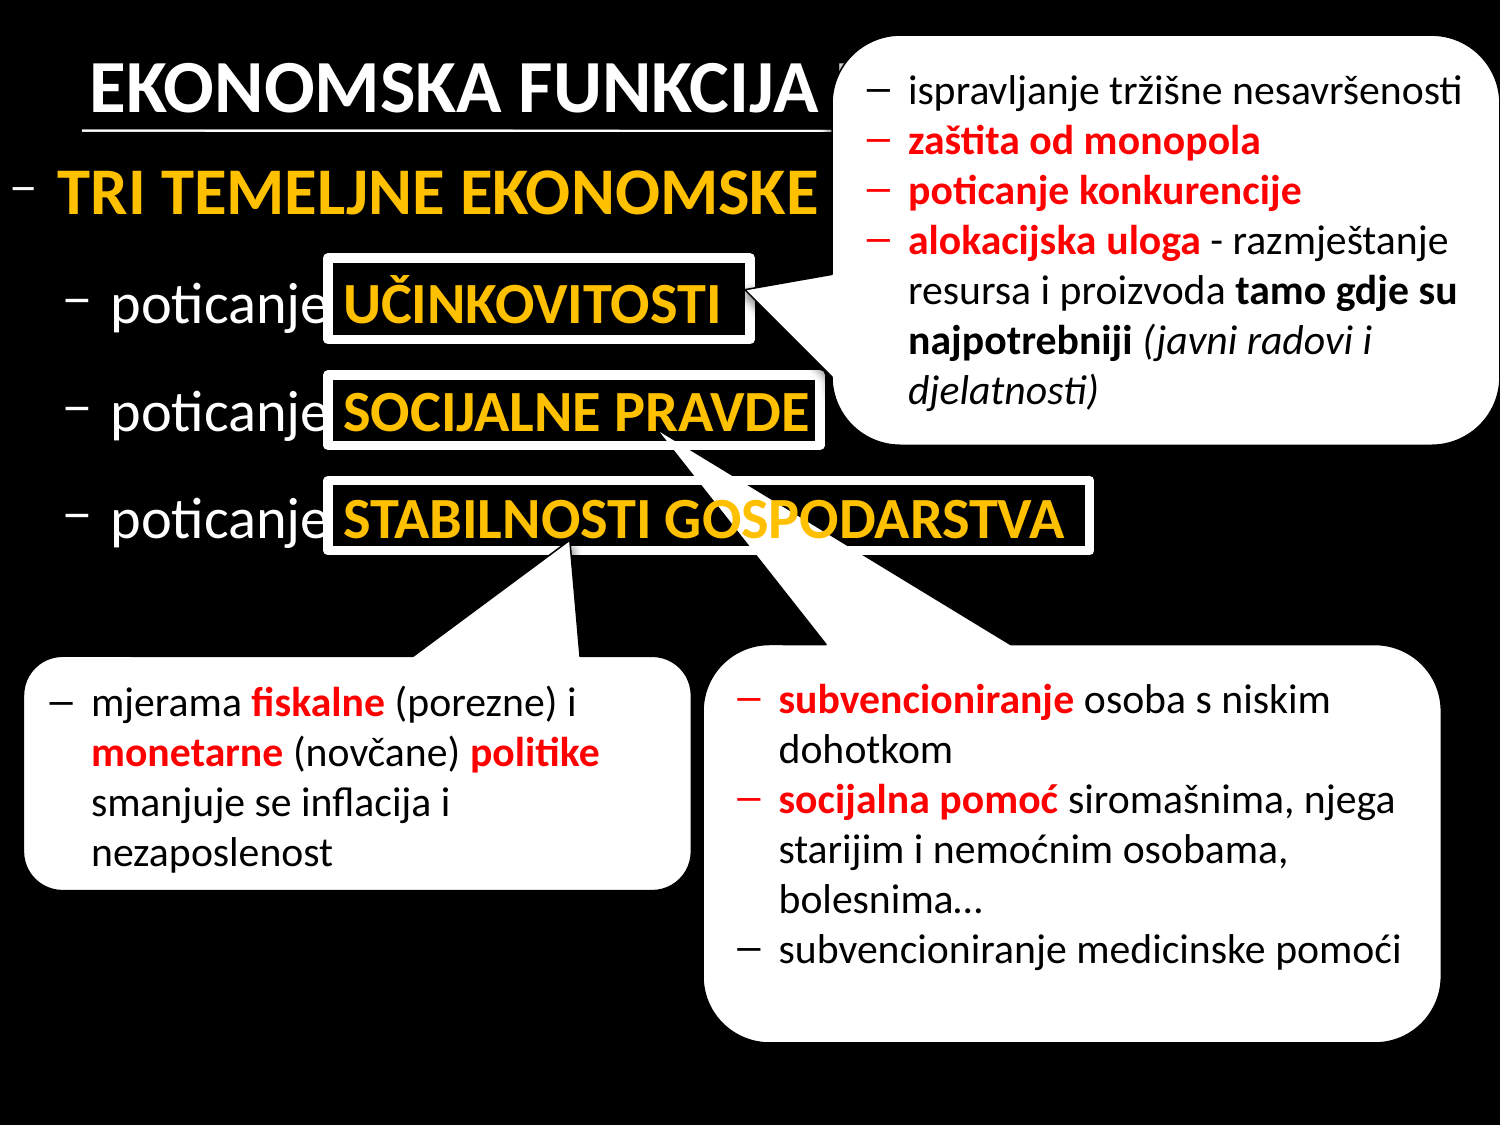

# EKONOMSKA FUNKCIJA DRŽAVE
ispravljanje tržišne nesavršenosti
zaštita od monopola
poticanje konkurencije
alokacijska uloga - razmještanje resursa i proizvoda tamo gdje su najpotrebniji (javni radovi i djelatnosti)
TRI TEMELJNE EKONOMSKE FUNKCIJE DRŽAVE:
poticanje UČINKOVITOSTI
poticanje SOCIJALNE PRAVDE
poticanje STABILNOSTI GOSPODARSTVA

subvencioniranje osoba s niskim dohotkom
socijalna pomoć siromašnima, njega starijim i nemoćnim osobama, bolesnima…
subvencioniranje medicinske pomoći
mjerama fiskalne (porezne) i monetarne (novčane) politike smanjuje se inflacija i nezaposlenost